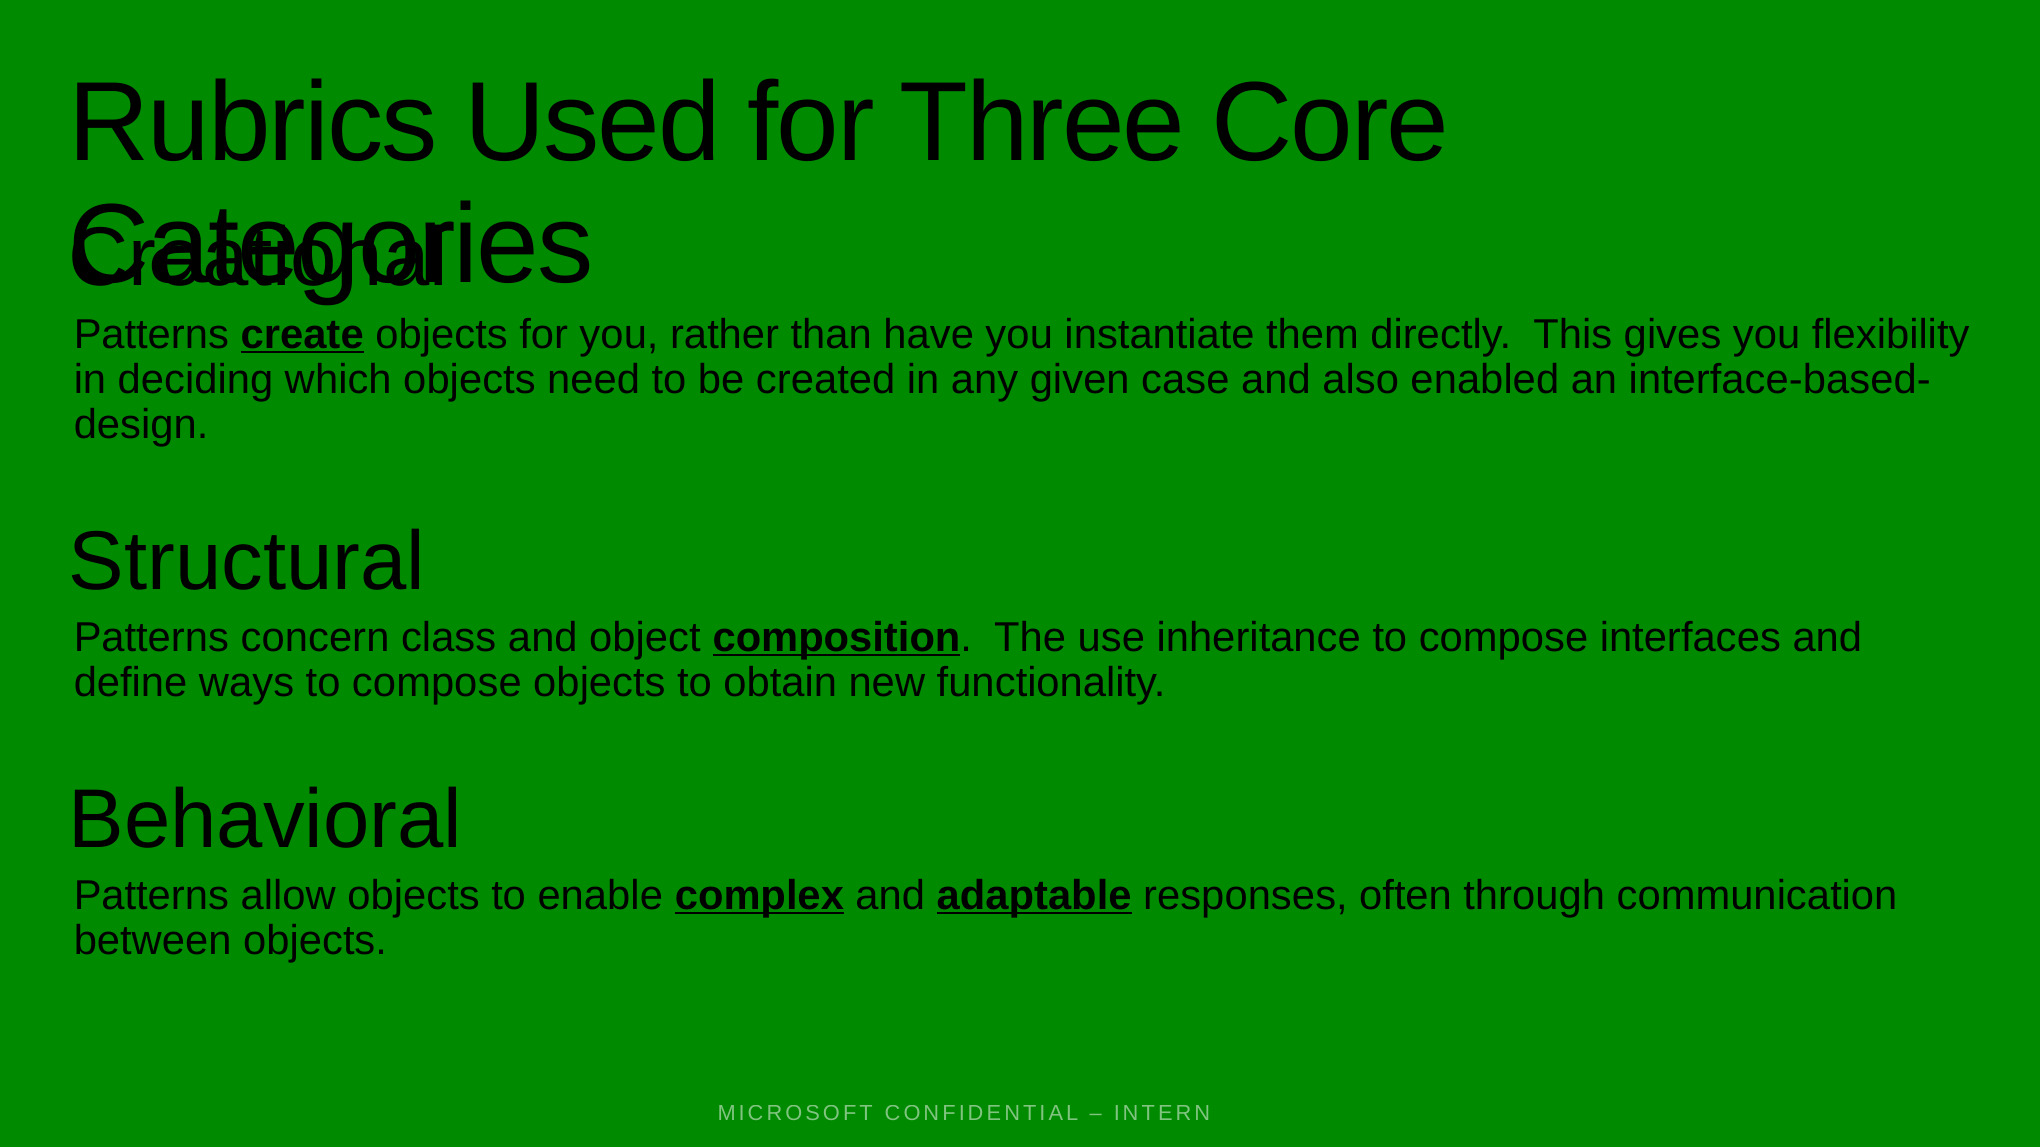

# Rubrics Used for Three Core Categories
Creational
Patterns create objects for you, rather than have you instantiate them directly.  This gives you flexibility in deciding which objects need to be created in any given case and also enabled an interface-based-design.

Structural
Patterns concern class and object composition.  The use inheritance to compose interfaces and define ways to compose objects to obtain new functionality.

Behavioral
Patterns allow objects to enable complex and adaptable responses, often through communication between objects.